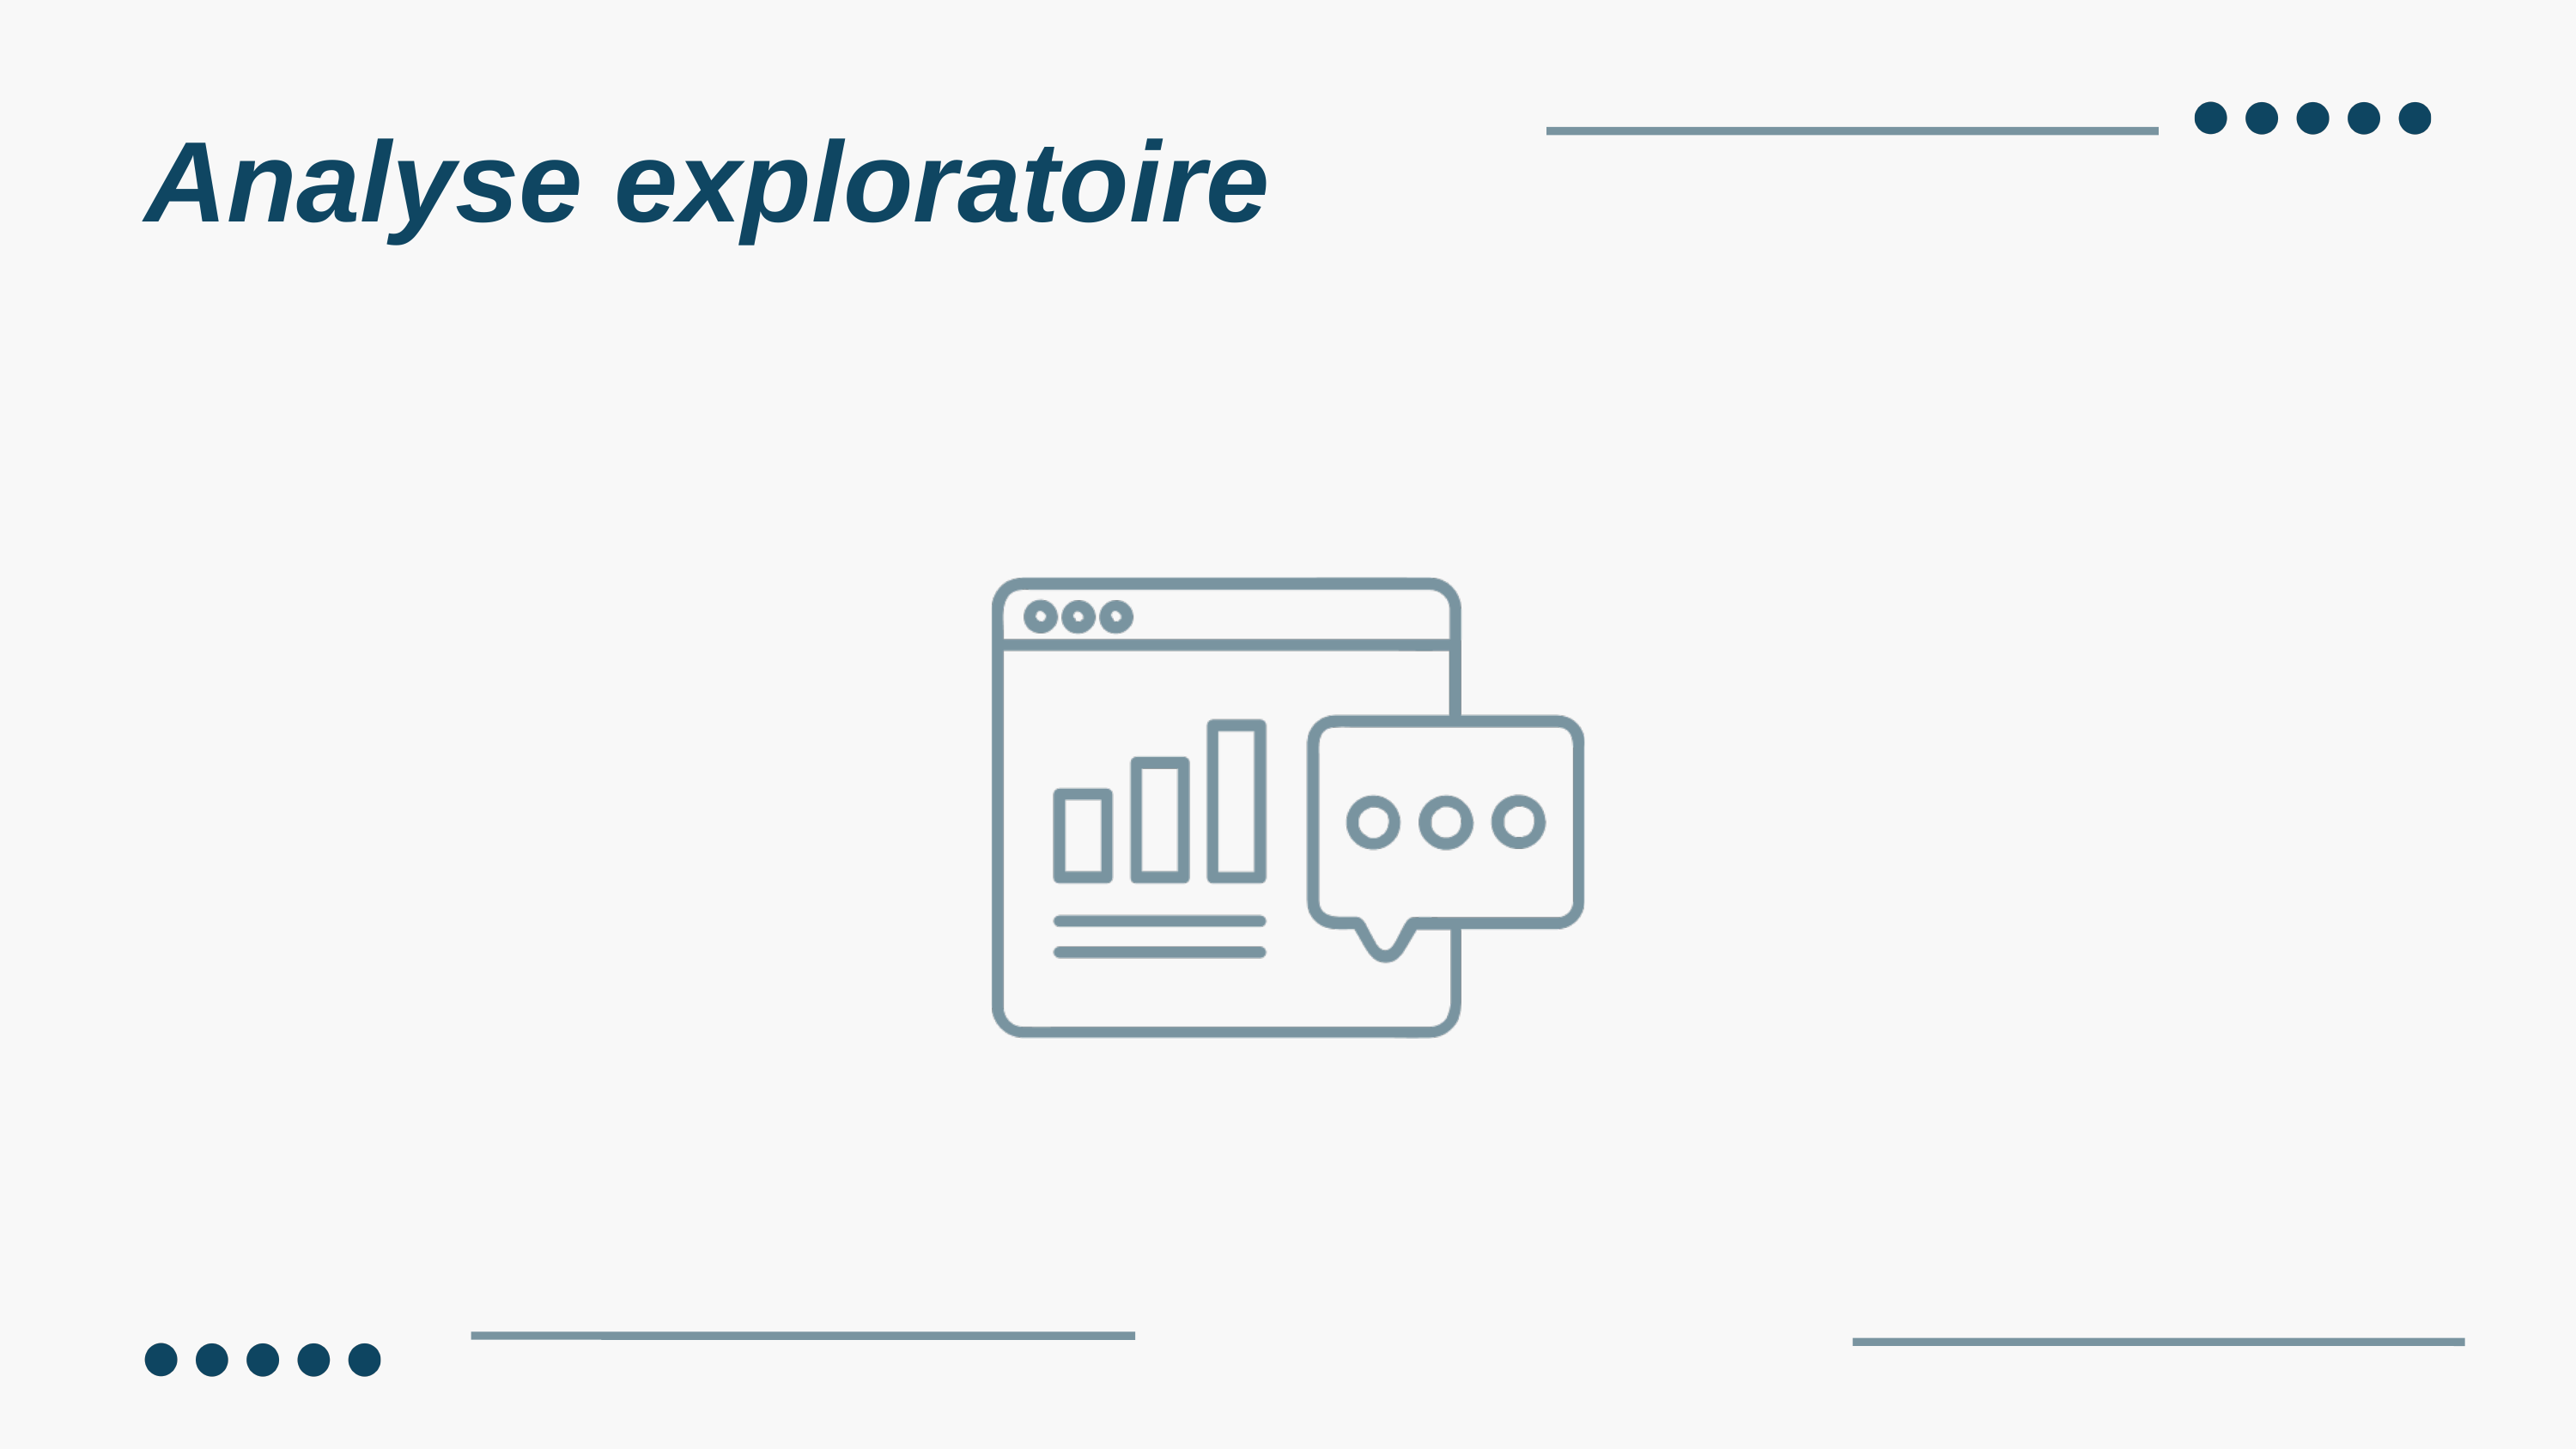

Analyse exploratoire

Fusion des dataframes
Echantillonnage (16% des données conserves)

Suppression des données manquantes